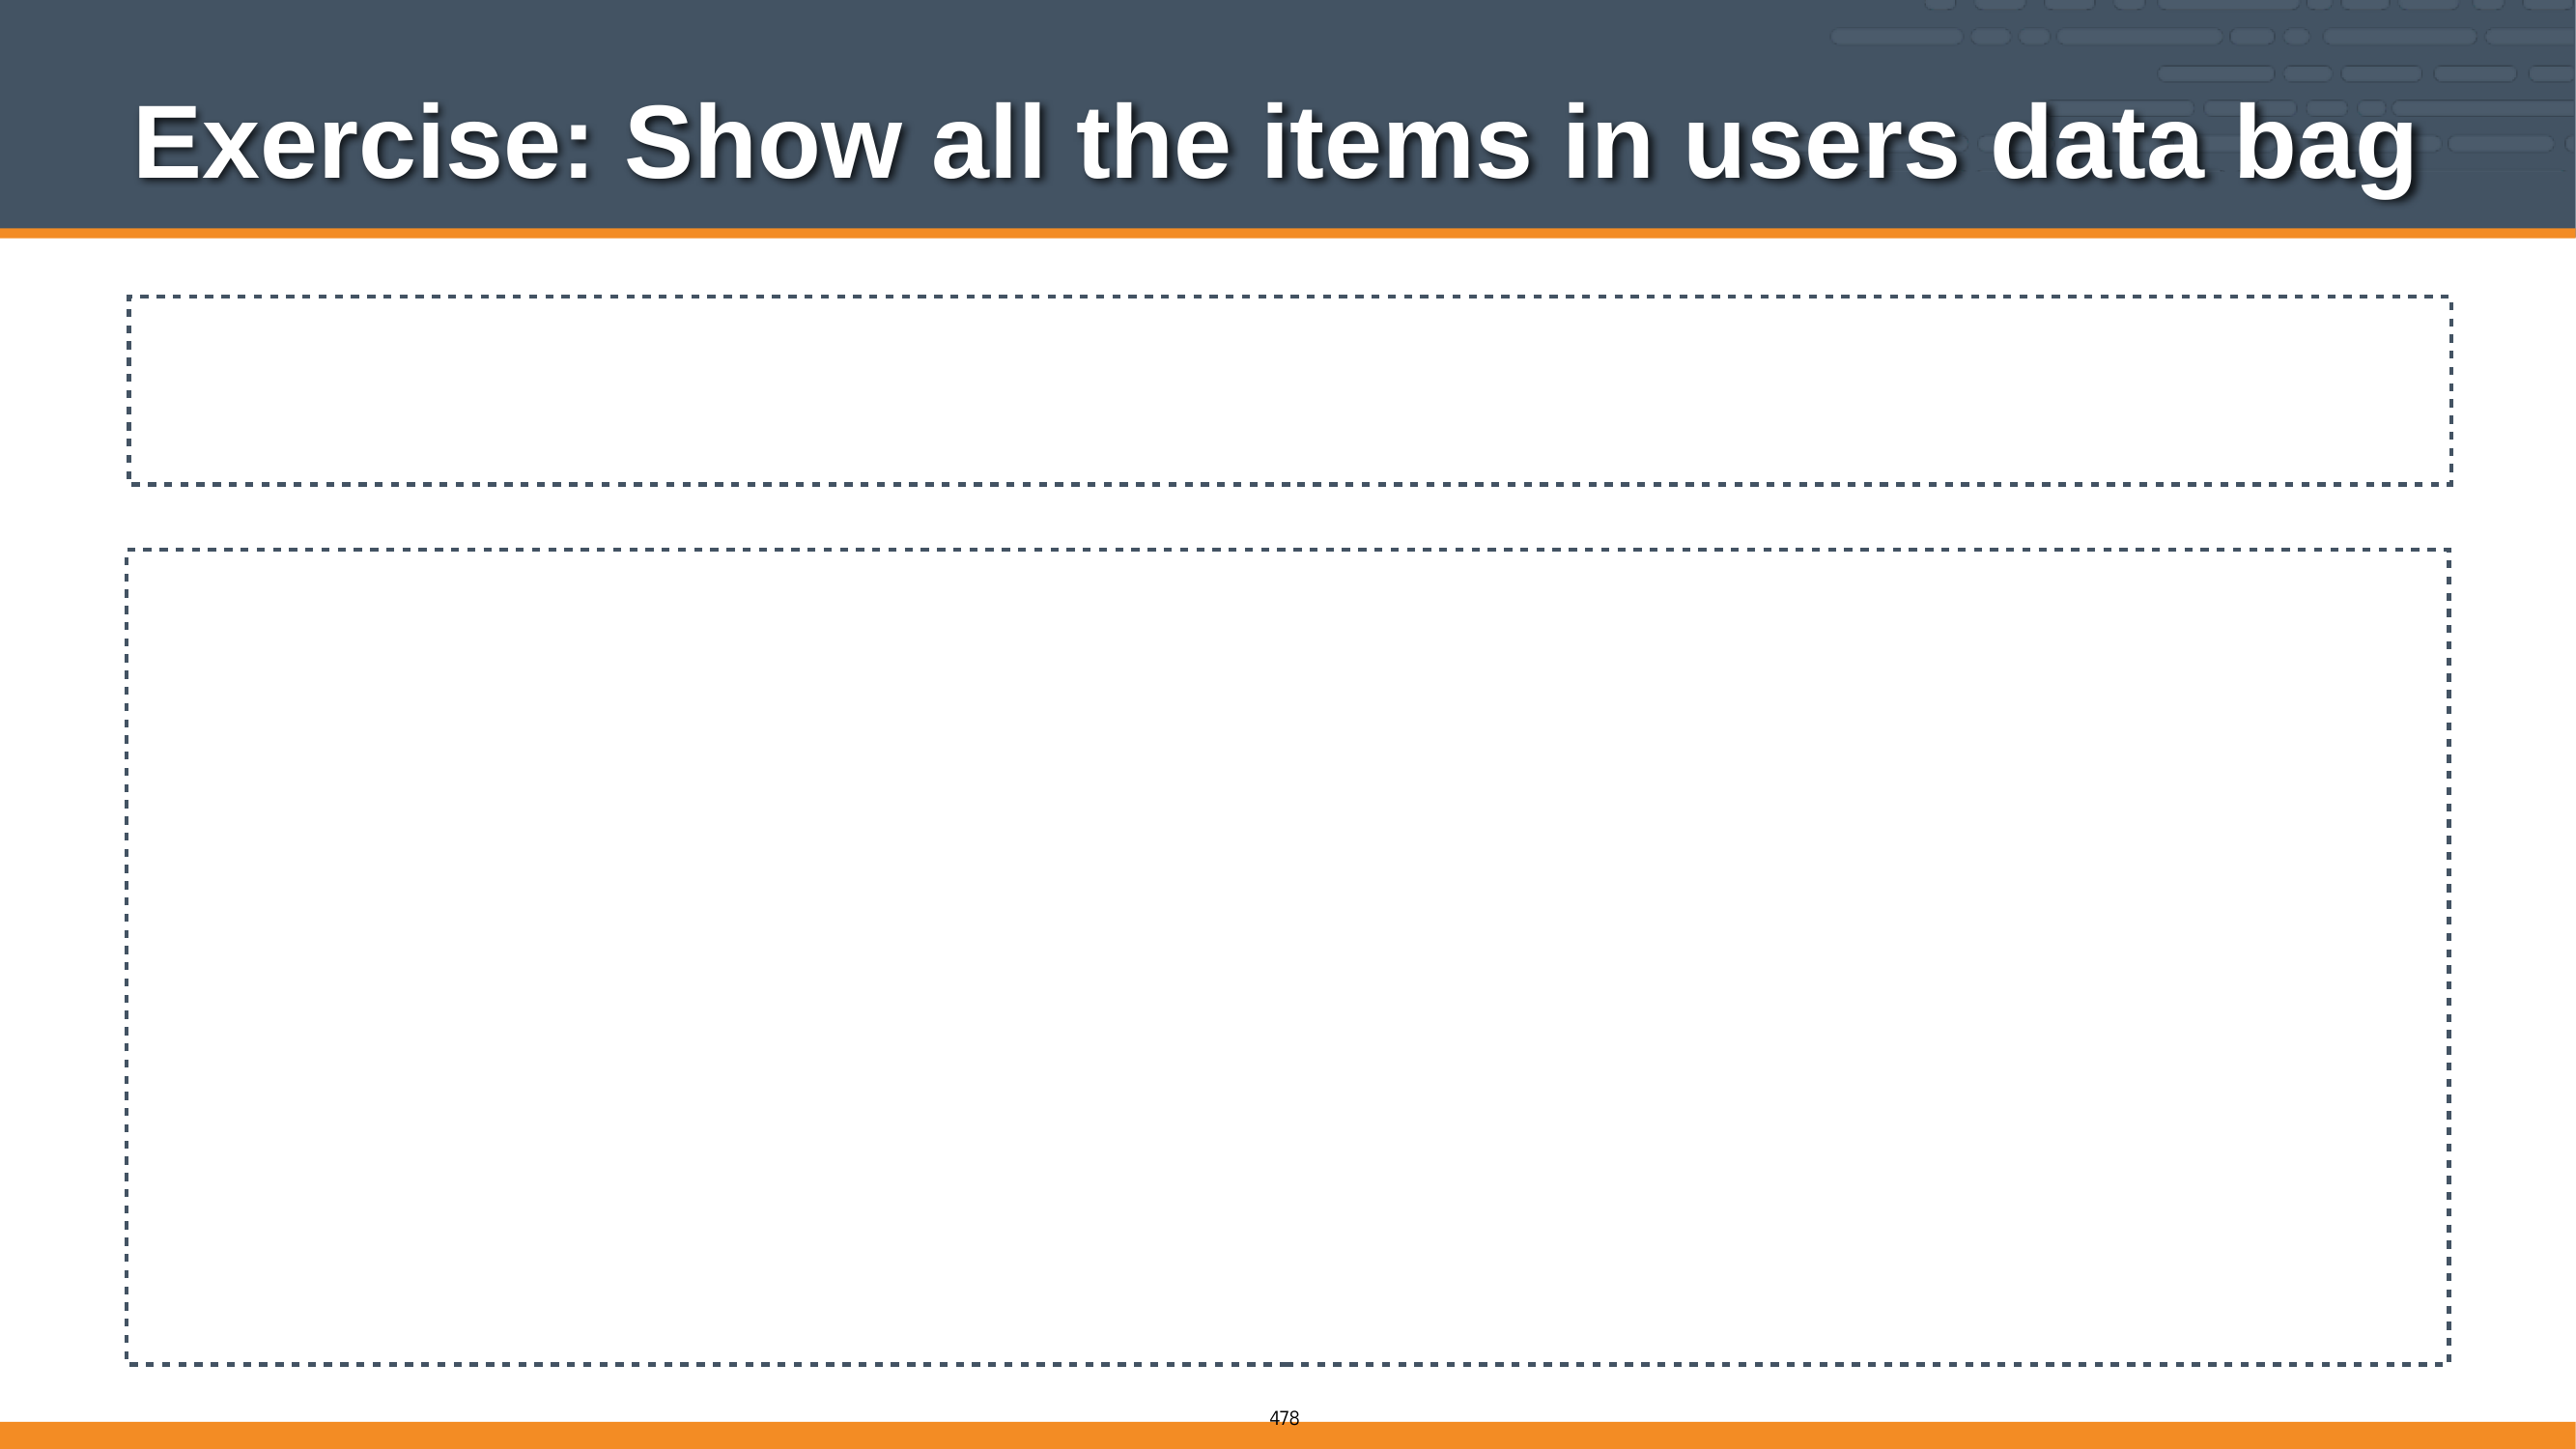

# Exercise: Show all the items in users data bag
$ knife search users "*:*"
2 items found

chef_type:  data_bag_item
comment:    Frank Belson
data_bag:   users
gid:        0
home:       /home/frank
id:         frank
shell:      /bin/bash
uid:        2001

chef_type:  data_bag_item
comment:    Bobo T. Clown
data_bag:   users
gid:        0
home:       /home/bobo
id:         bobo
shell:      /bin/bash
uid:        2000
478